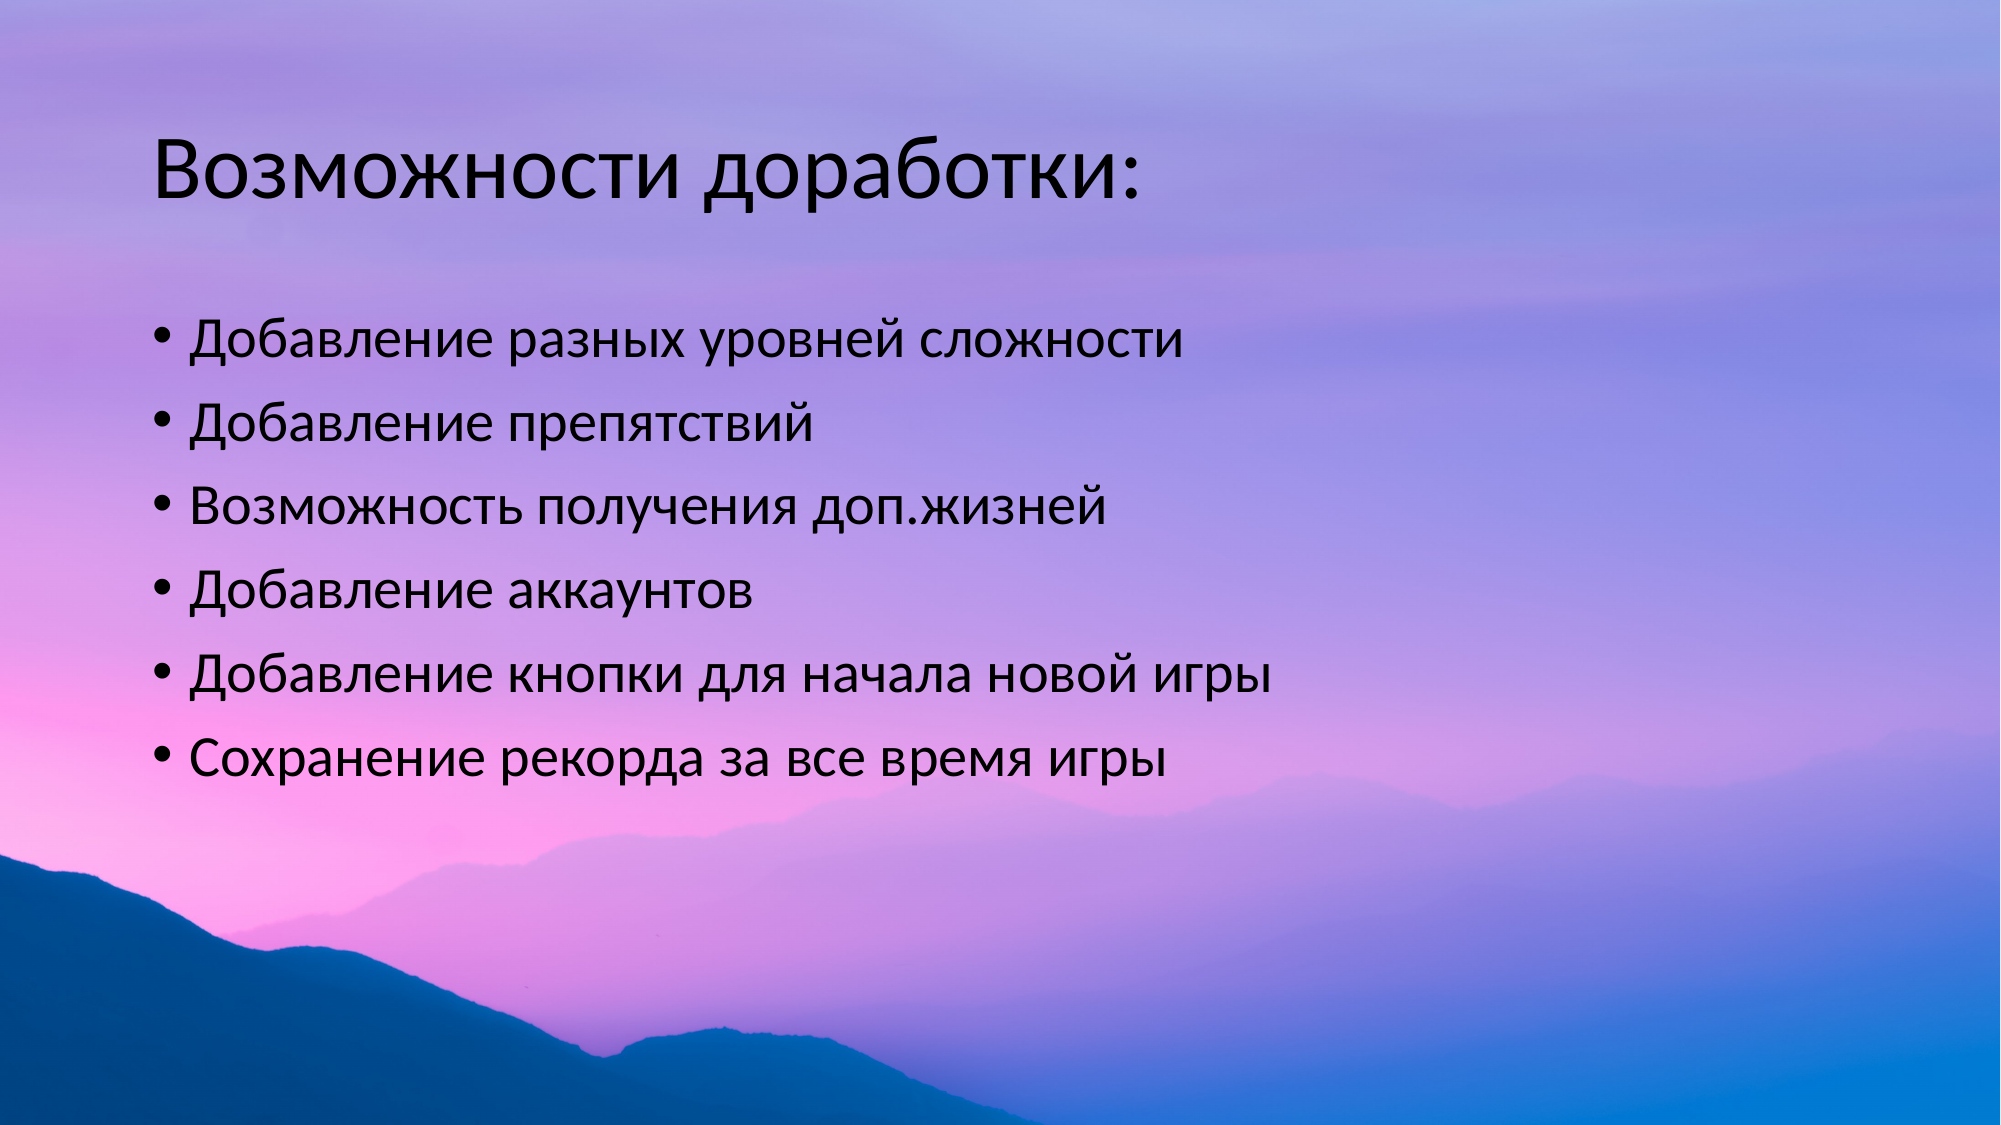

# Возможности доработки:
Добавление разных уровней сложности
Добавление препятствий
Возможность получения доп.жизней
Добавление аккаунтов
Добавление кнопки для начала новой игры
Сохранение рекорда за все время игры